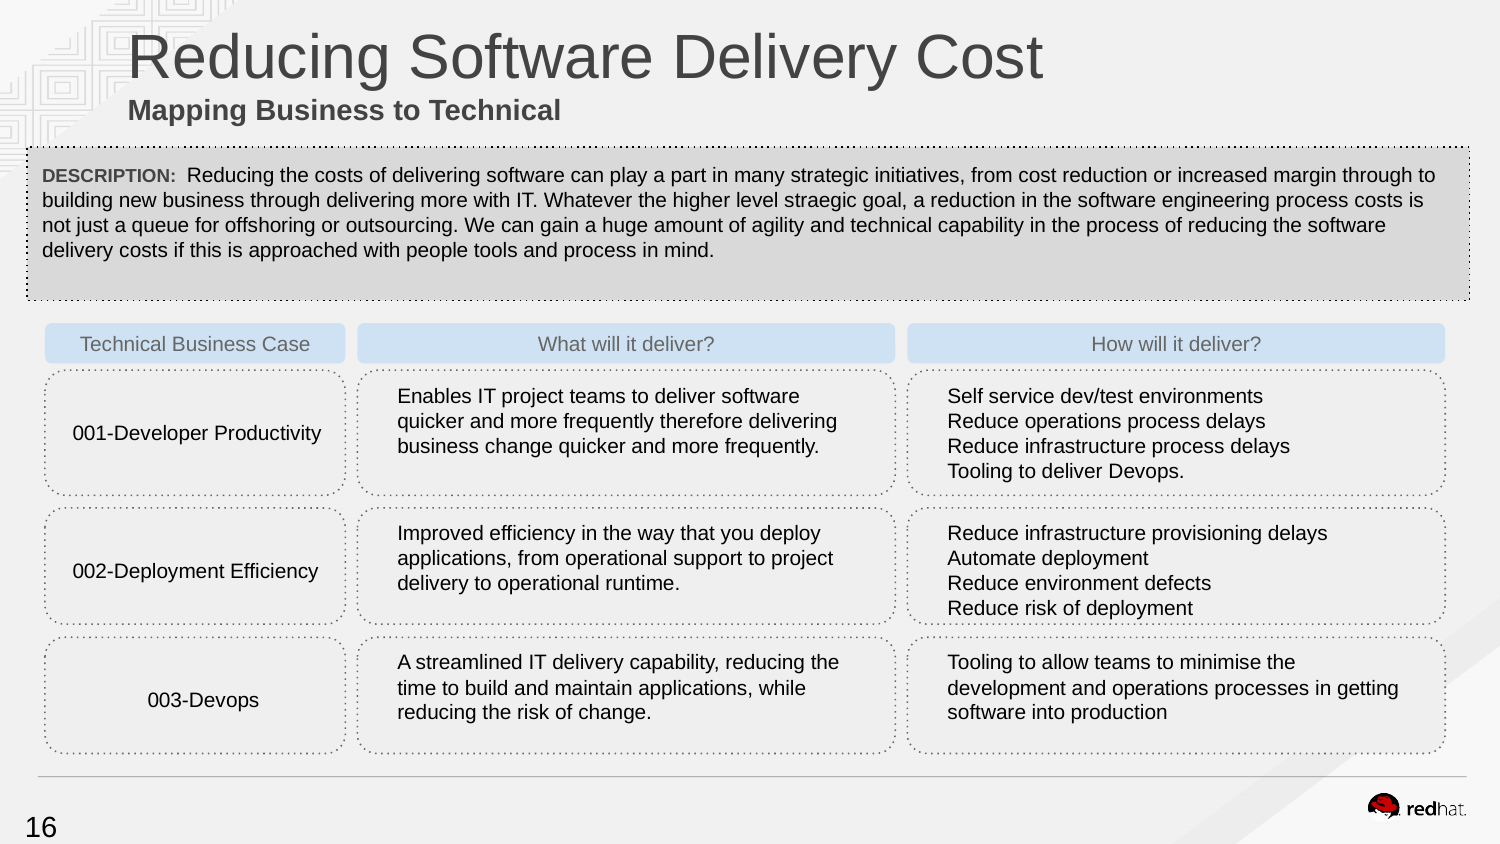

Reducing Software Delivery Cost
Mapping Business to Technical
DESCRIPTION:  Reducing the costs of delivering software can play a part in many strategic initiatives, from cost reduction or increased margin through to building new business through delivering more with IT. Whatever the higher level straegic goal, a reduction in the software engineering process costs is not just a queue for offshoring or outsourcing. We can gain a huge amount of agility and technical capability in the process of reducing the software delivery costs if this is approached with people tools and process in mind.
Technical Business Case
What will it deliver?
How will it deliver?
Enables IT project teams to deliver software quicker and more frequently therefore delivering business change quicker and more frequently.
Self service dev/test environments
Reduce operations process delays
Reduce infrastructure process delays
Tooling to deliver Devops.

001-Developer Productivity
Improved efficiency in the way that you deploy applications, from operational support to project delivery to operational runtime.
Reduce infrastructure provisioning delays
Automate deployment
Reduce environment defects
Reduce risk of deployment

002-Deployment Efficiency
A streamlined IT delivery capability, reducing the time to build and maintain applications, while reducing the risk of change.
Tooling to allow teams to minimise the development and operations processes in getting software into production

003-Devops
16